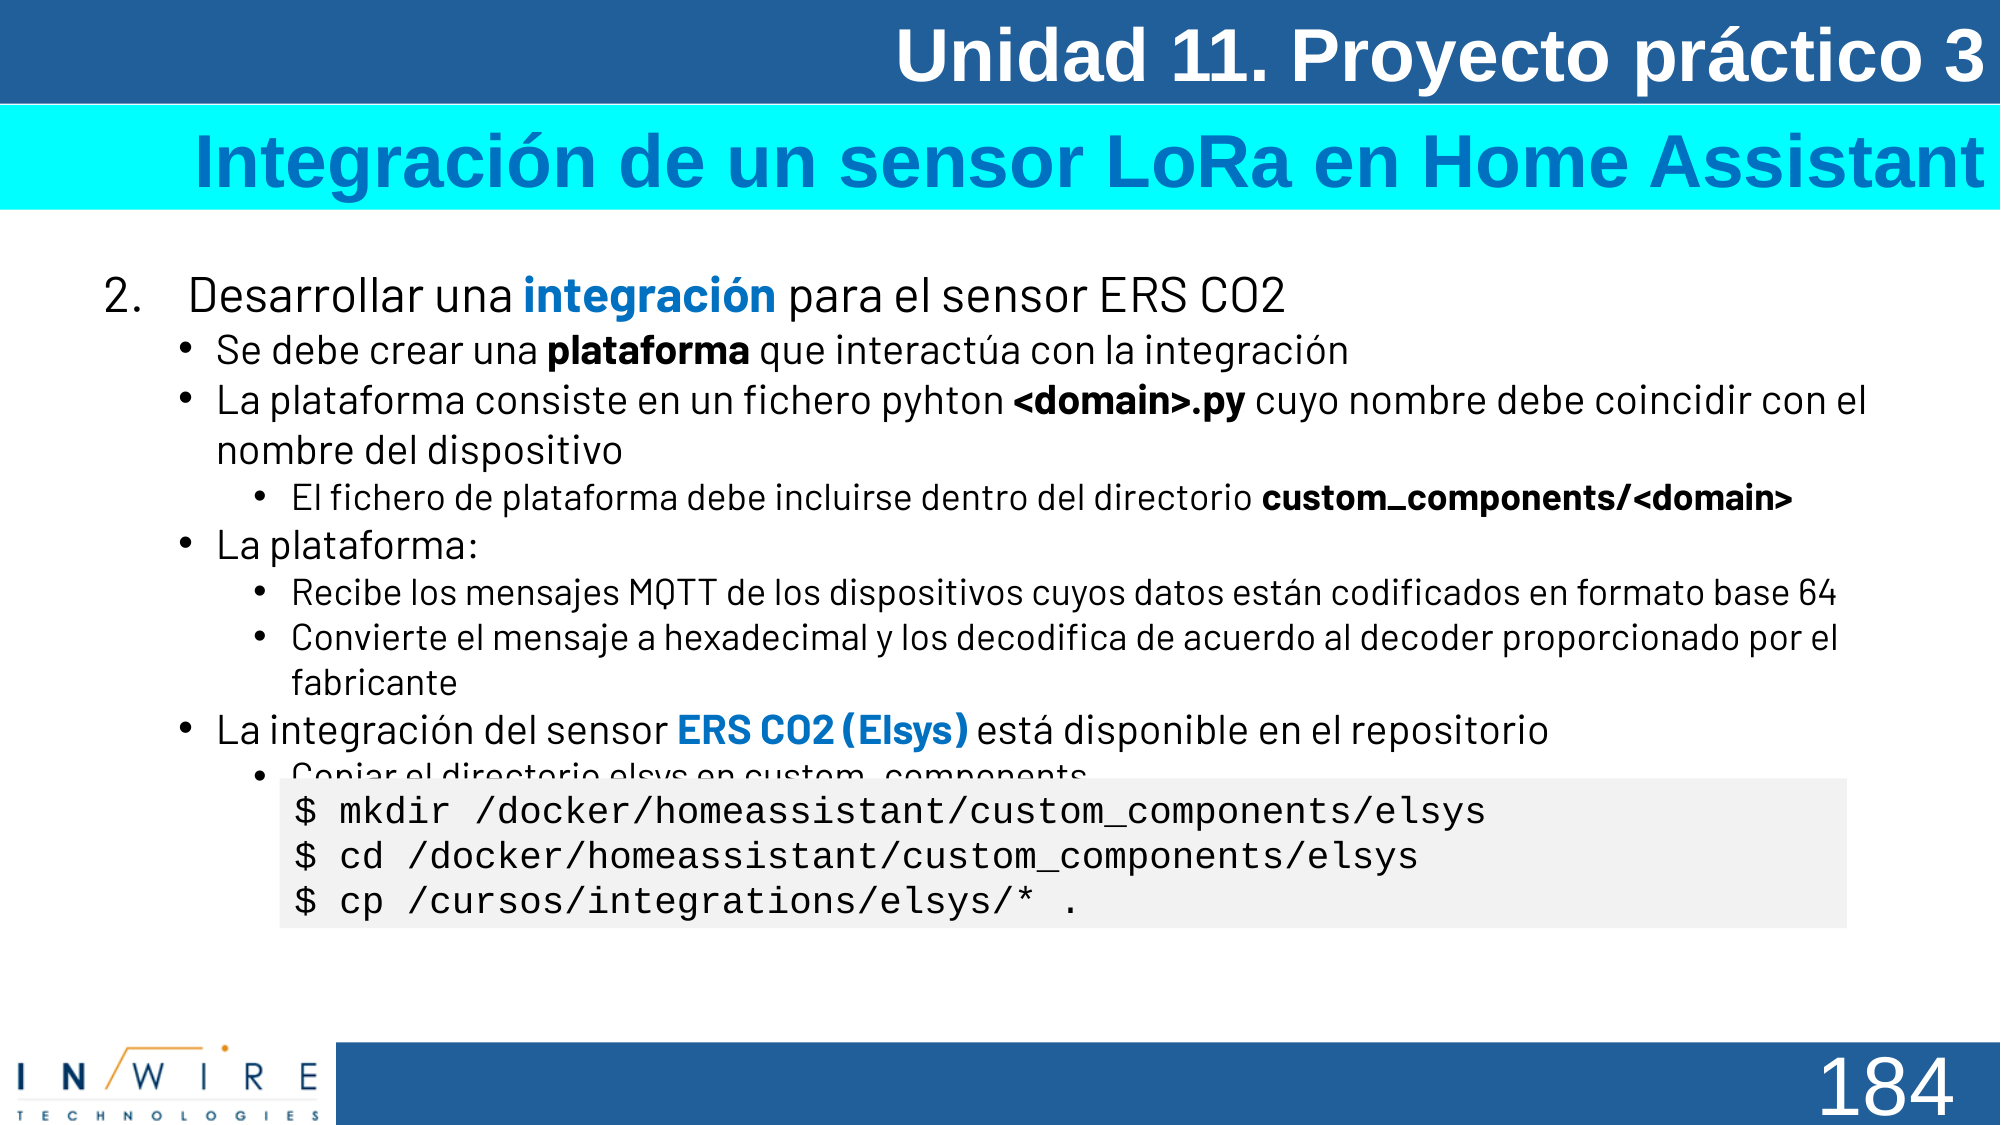

Unidad 11. Proyecto práctico 3
# Día 1
Integración de un sensor LoRa en Home Assistant
Desarrollar una integración para el sensor ERS CO2
Se debe crear una plataforma que interactúa con la integración
La plataforma consiste en un fichero pyhton <domain>.py cuyo nombre debe coincidir con el nombre del dispositivo
El fichero de plataforma debe incluirse dentro del directorio custom_components/<domain>
La plataforma:
Recibe los mensajes MQTT de los dispositivos cuyos datos están codificados en formato base 64
Convierte el mensaje a hexadecimal y los decodifica de acuerdo al decoder proporcionado por el fabricante
La integración del sensor ERS CO2 (Elsys) está disponible en el repositorio
Copiar el directorio elsys en custom_components

$ mkdir /docker/homeassistant/custom_components/elsys
$ cd /docker/homeassistant/custom_components/elsys
$ cp /cursos/integrations/elsys/* .